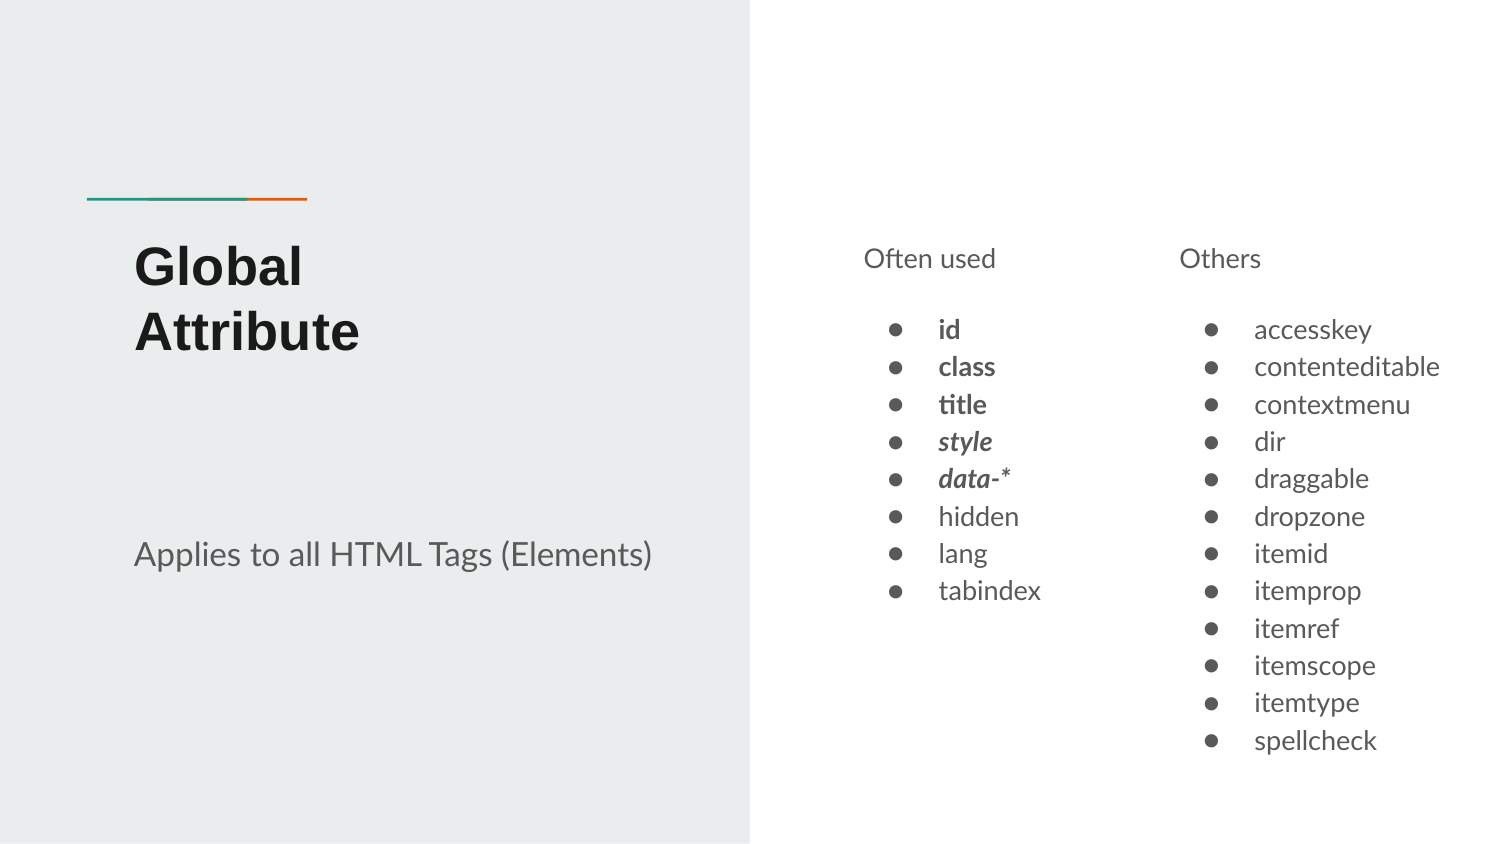

# Global
Attribute
Often used
id
class
title
style
data-*
hidden
lang
tabindex
Others
accesskey
contenteditable
contextmenu
dir
draggable
dropzone
itemid
itemprop
itemref
itemscope
itemtype
spellcheck

Applies to all HTML Tags (Elements)